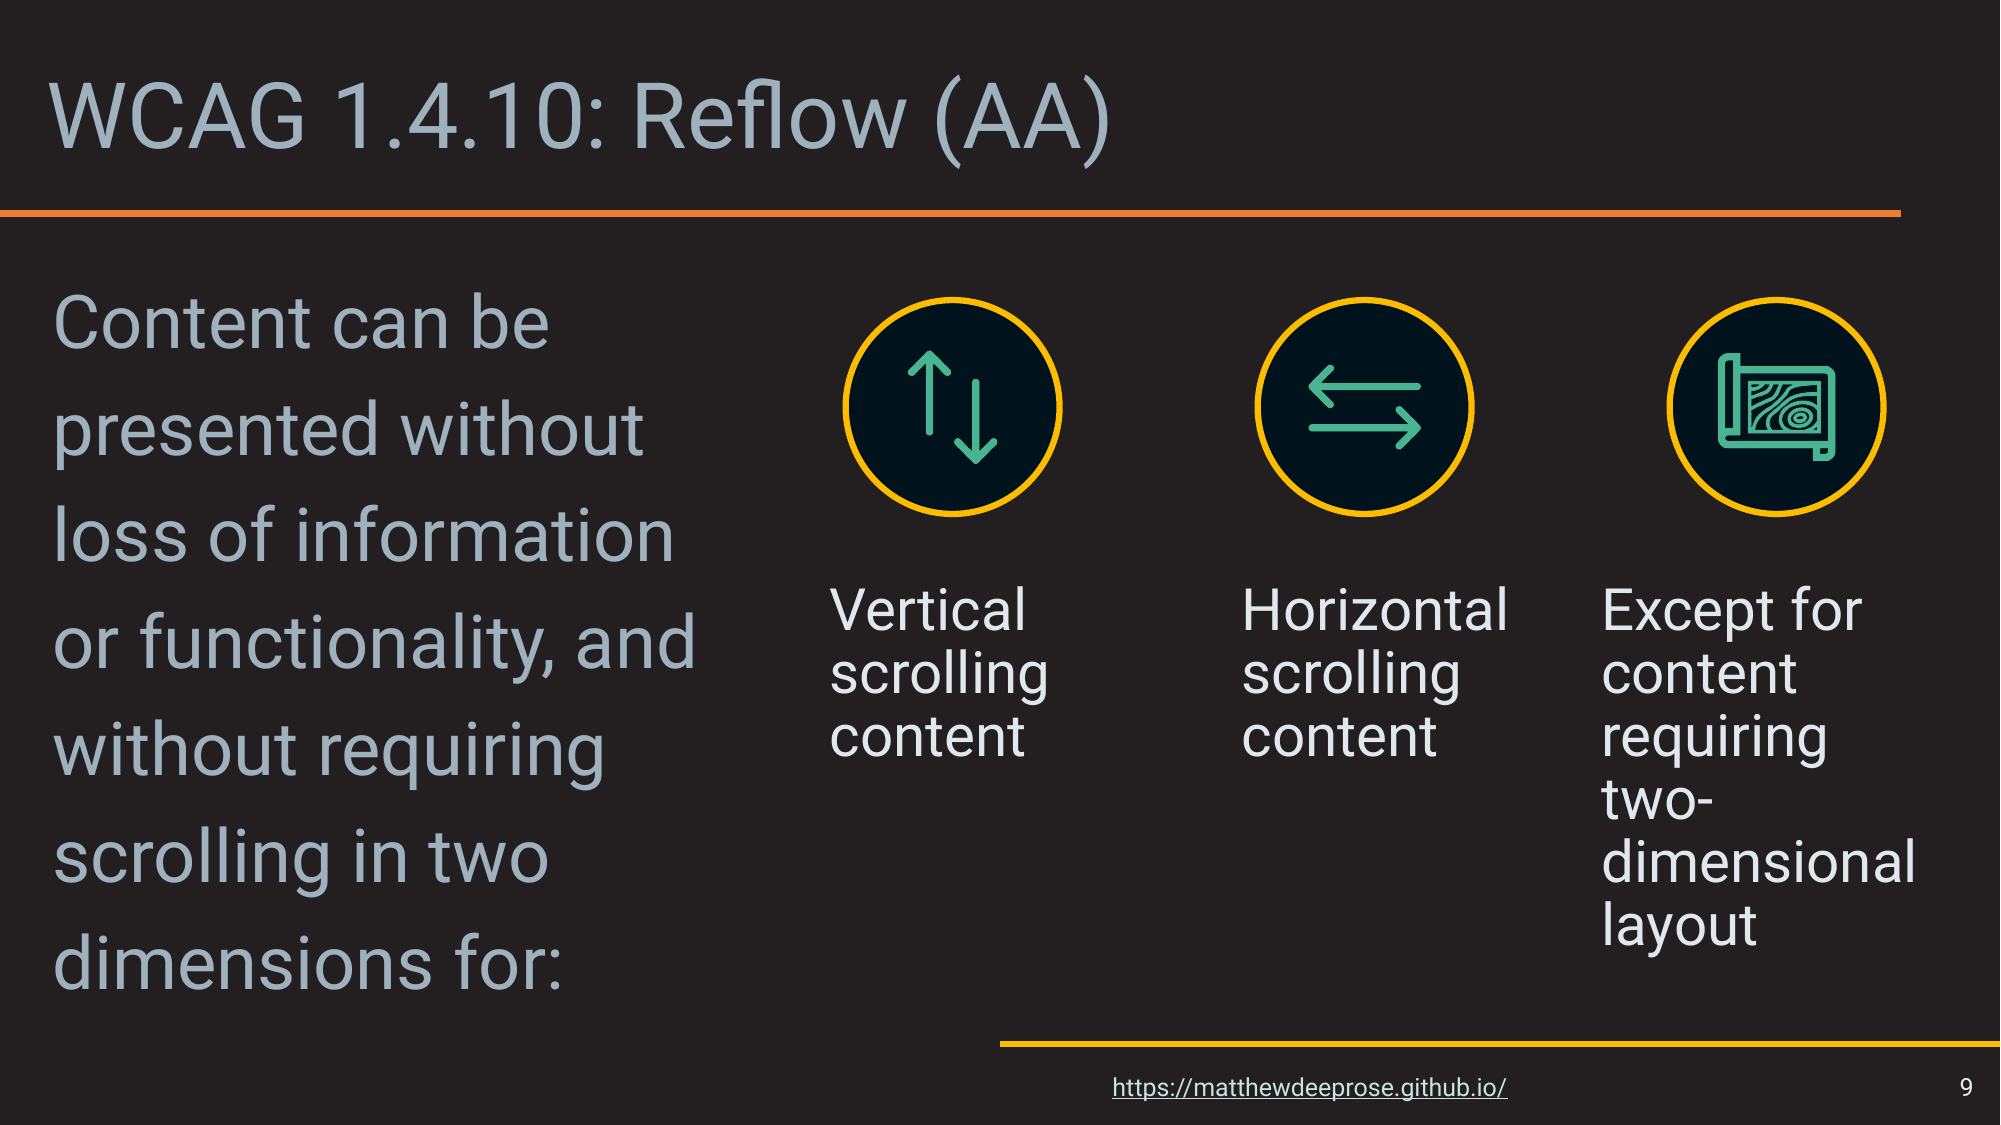

# WCAG 1.4.10: Reflow (AA)
Vertical scrolling content
Horizontal scrolling content
Except for content requiring two-dimensional layout
Content can be presented without loss of information or functionality, and without requiring scrolling in two dimensions for:
9
https://matthewdeeprose.github.io/